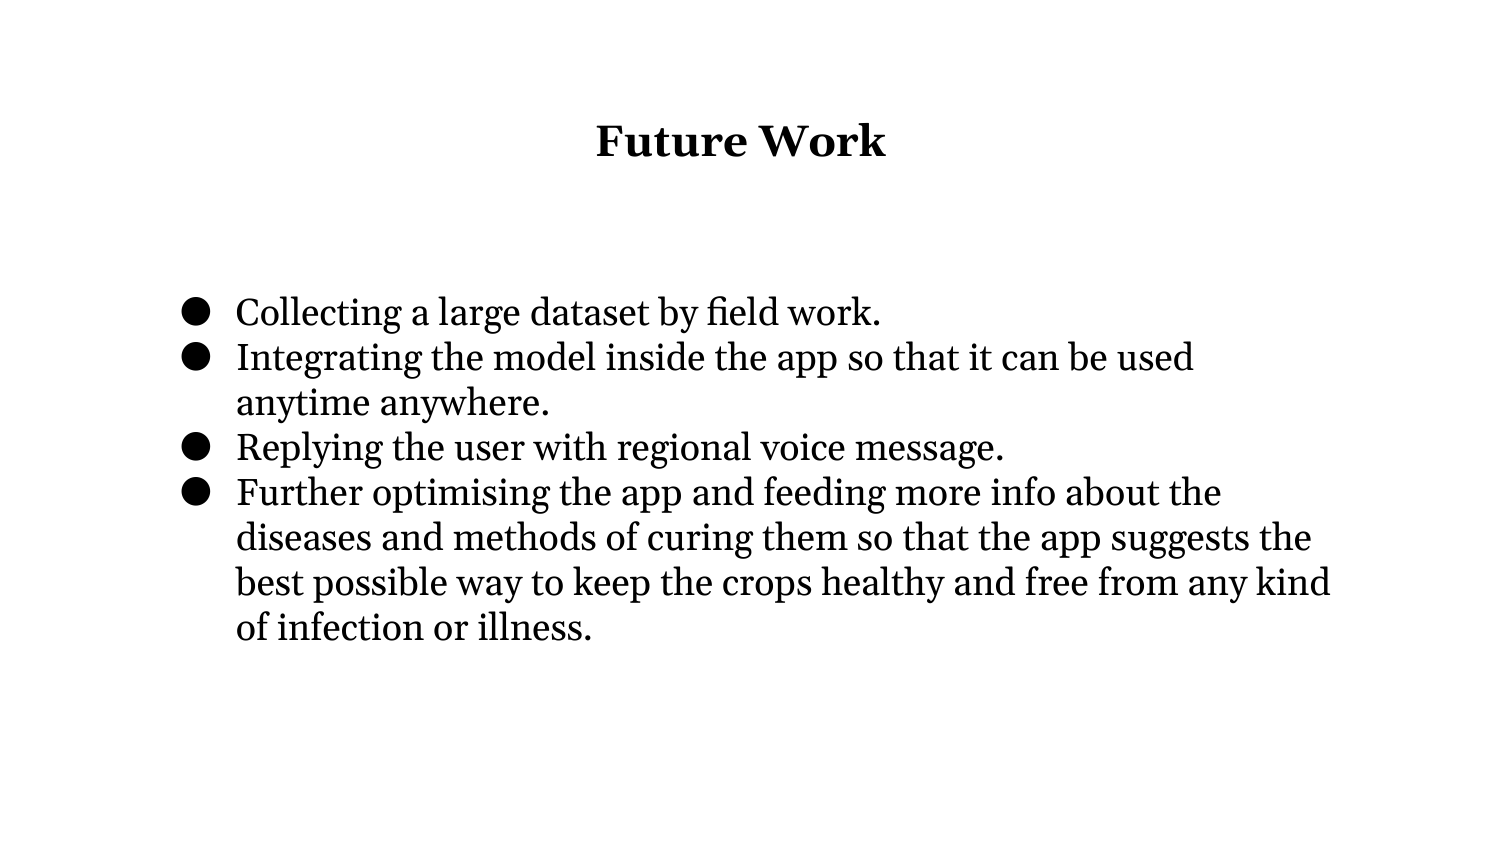

Future Work
Collecting a large dataset by field work.
Integrating the model inside the app so that it can be used anytime anywhere.
Replying the user with regional voice message.
Further optimising the app and feeding more info about the diseases and methods of curing them so that the app suggests the best possible way to keep the crops healthy and free from any kind of infection or illness.